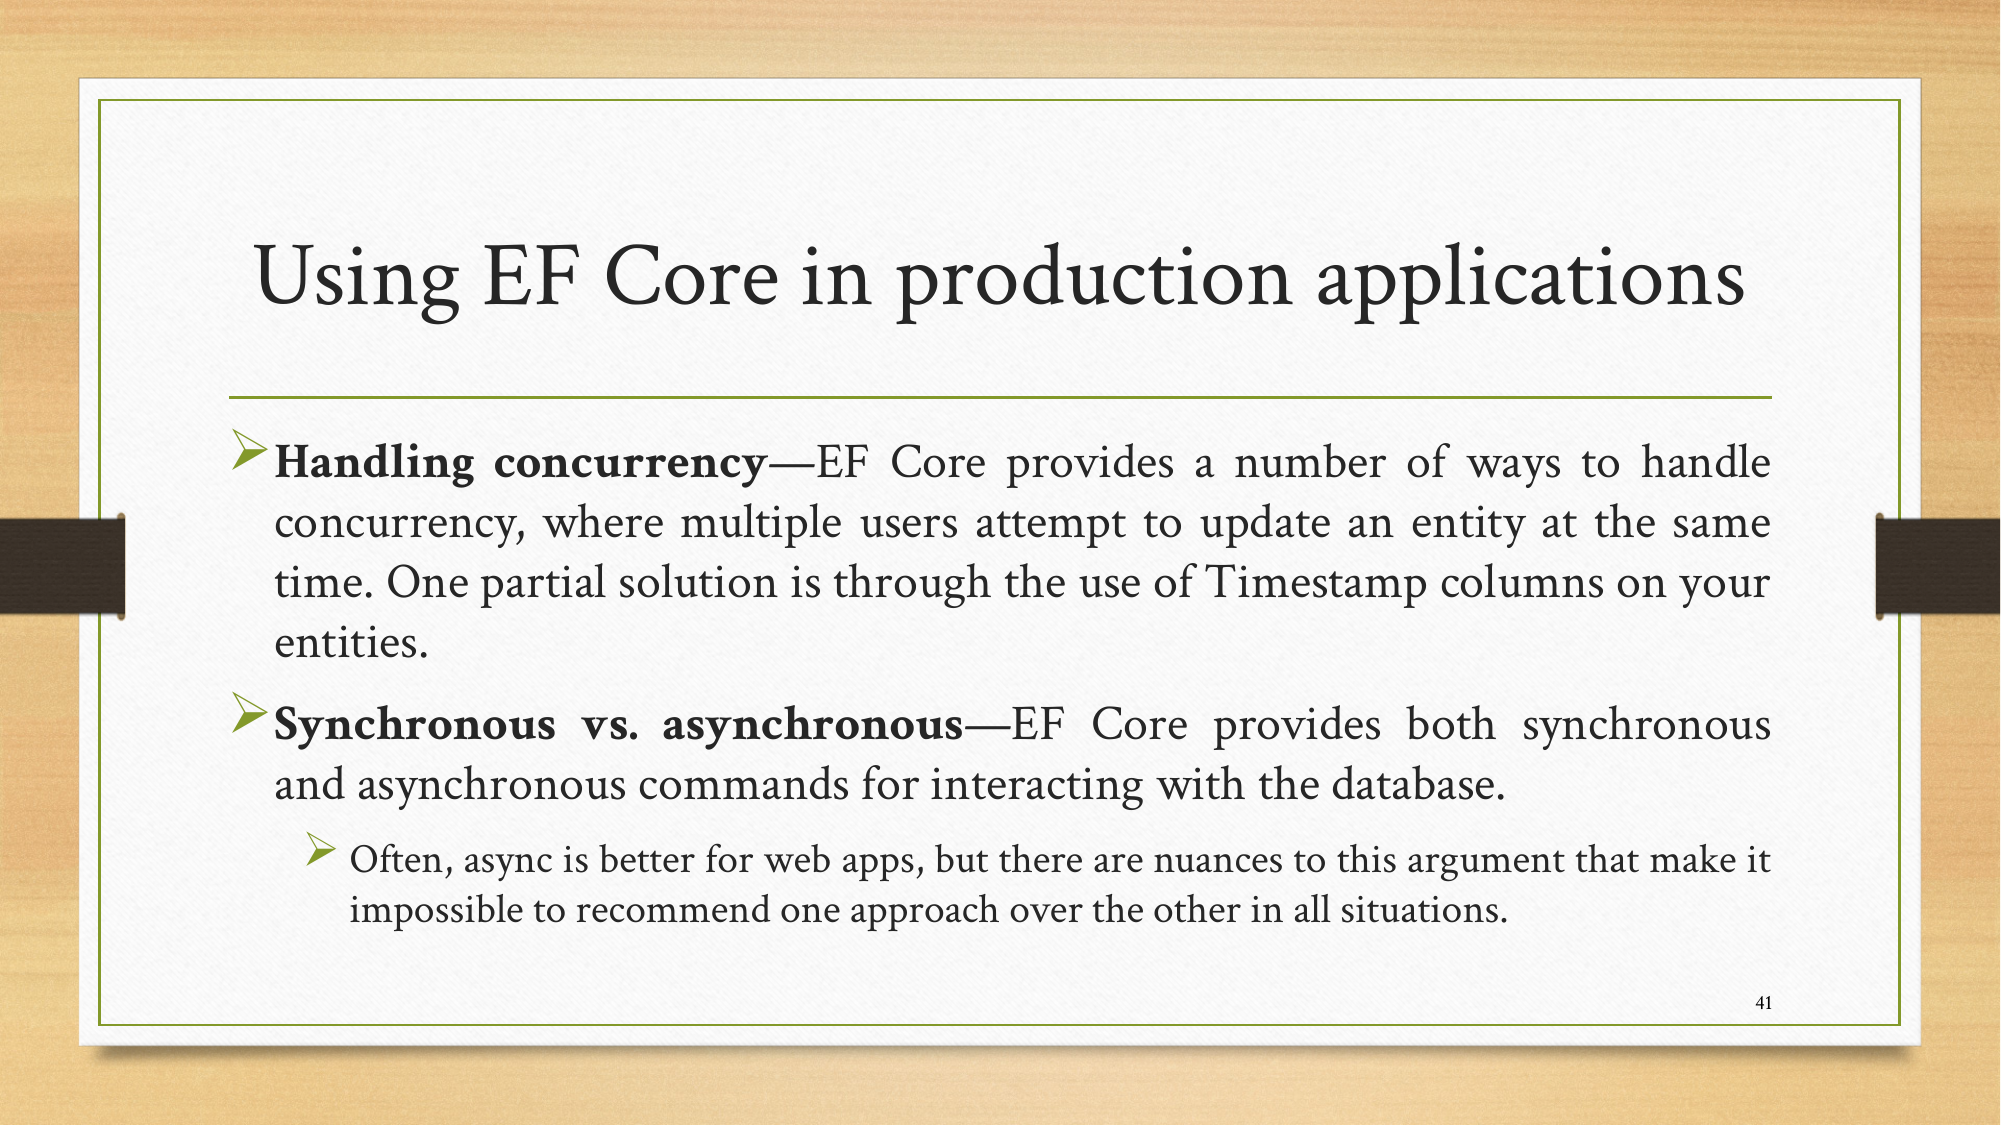

# Using EF Core in production applications
Handling concurrency—EF Core provides a number of ways to handle concurrency, where multiple users attempt to update an entity at the same time. One partial solution is through the use of Timestamp columns on your entities.
Synchronous vs. asynchronous—EF Core provides both synchronous and asynchronous commands for interacting with the database.
Often, async is better for web apps, but there are nuances to this argument that make it impossible to recommend one approach over the other in all situations.

41